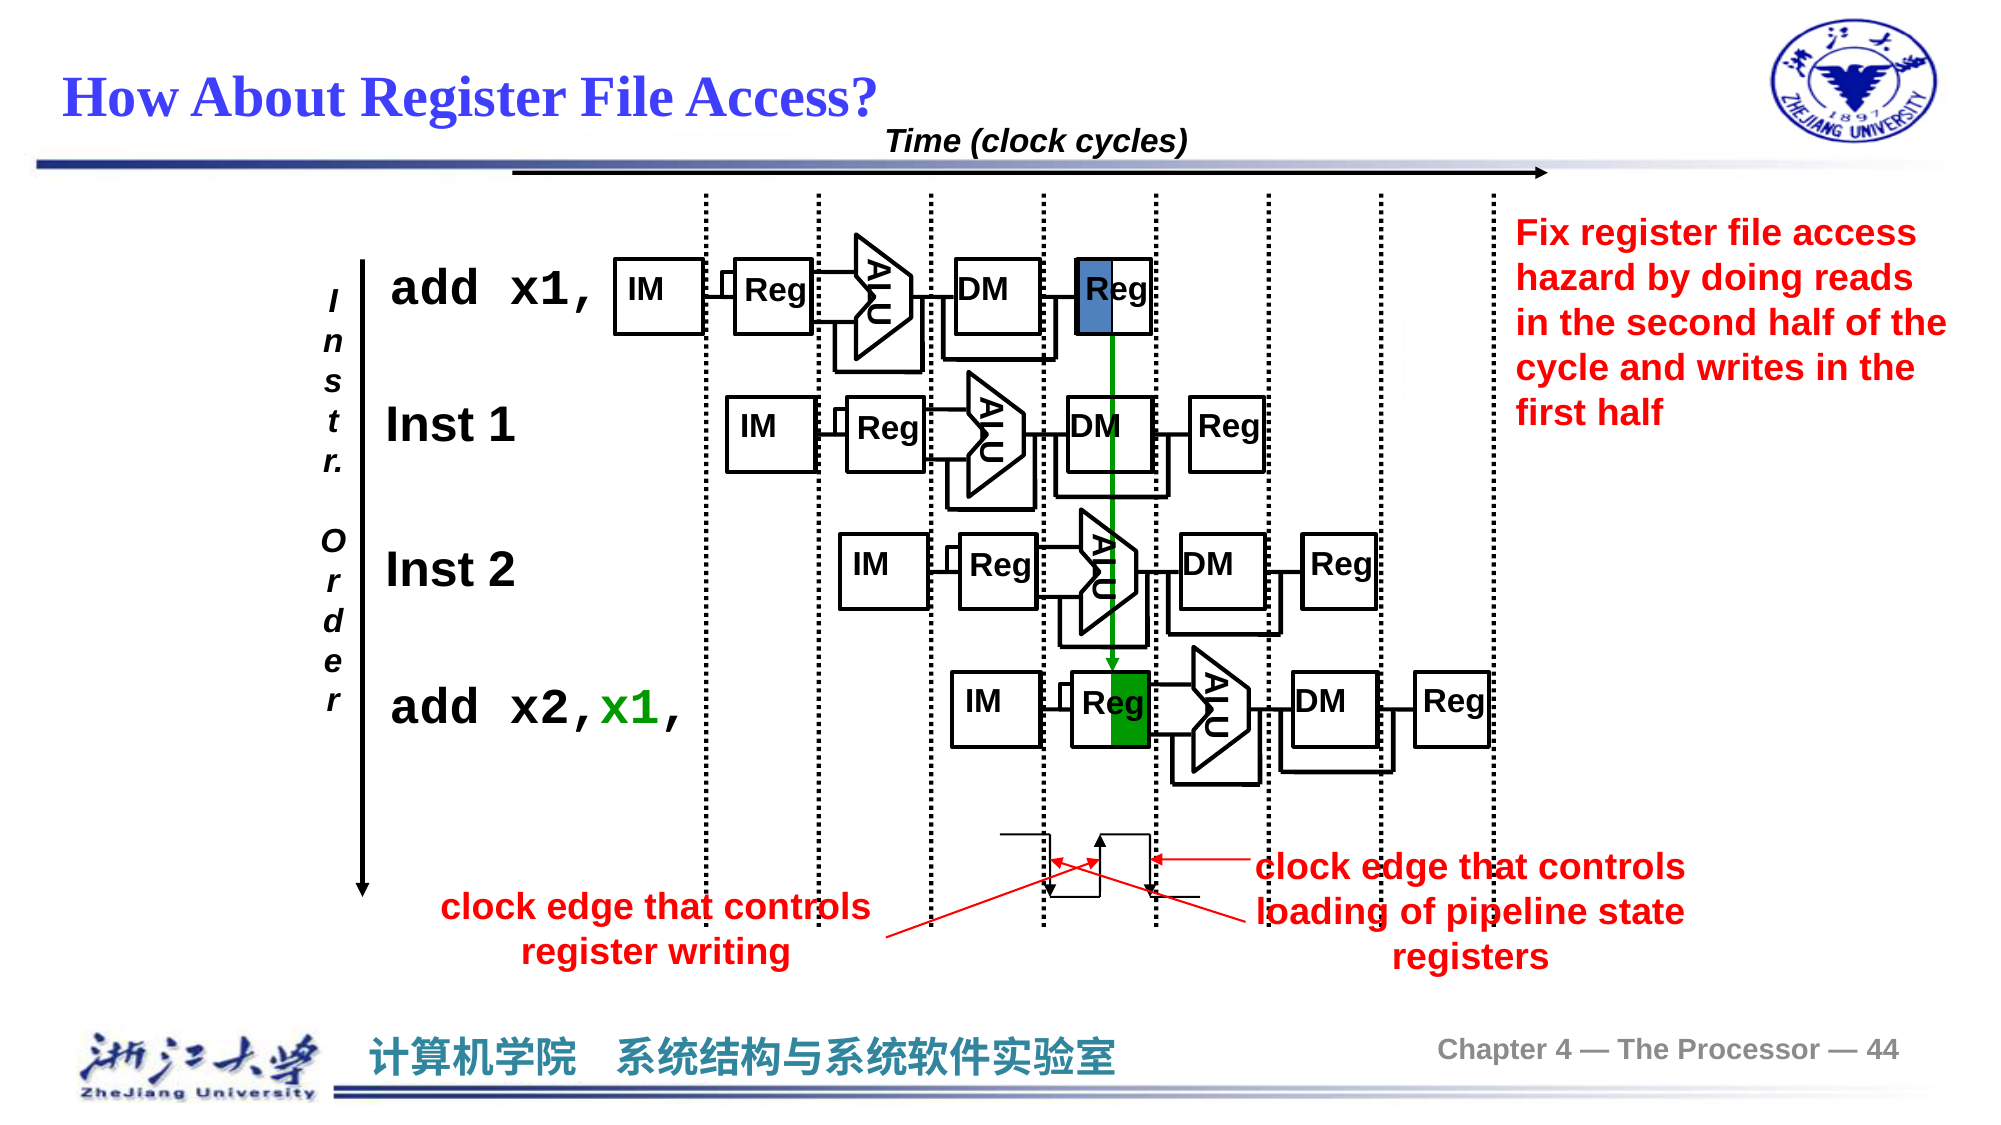

# How About Register File Access?
Time (clock cycles)

Fix register file access hazard by doing reads in the second half of the cycle and writes in the first half

ALU

IM

DM
Reg
Reg

add x1,

I
n
s
t
r.

O
r
d
e
r

ALU

IM

DM
Reg
Reg

Inst 1

ALU

IM

DM
Reg
Reg

Inst 2

ALU

IM

DM
Reg
Reg

add x2,x1,

clock edge that controls loading of pipeline state registers

clock edge that controls register writing
Chapter 4 — The Processor — 44